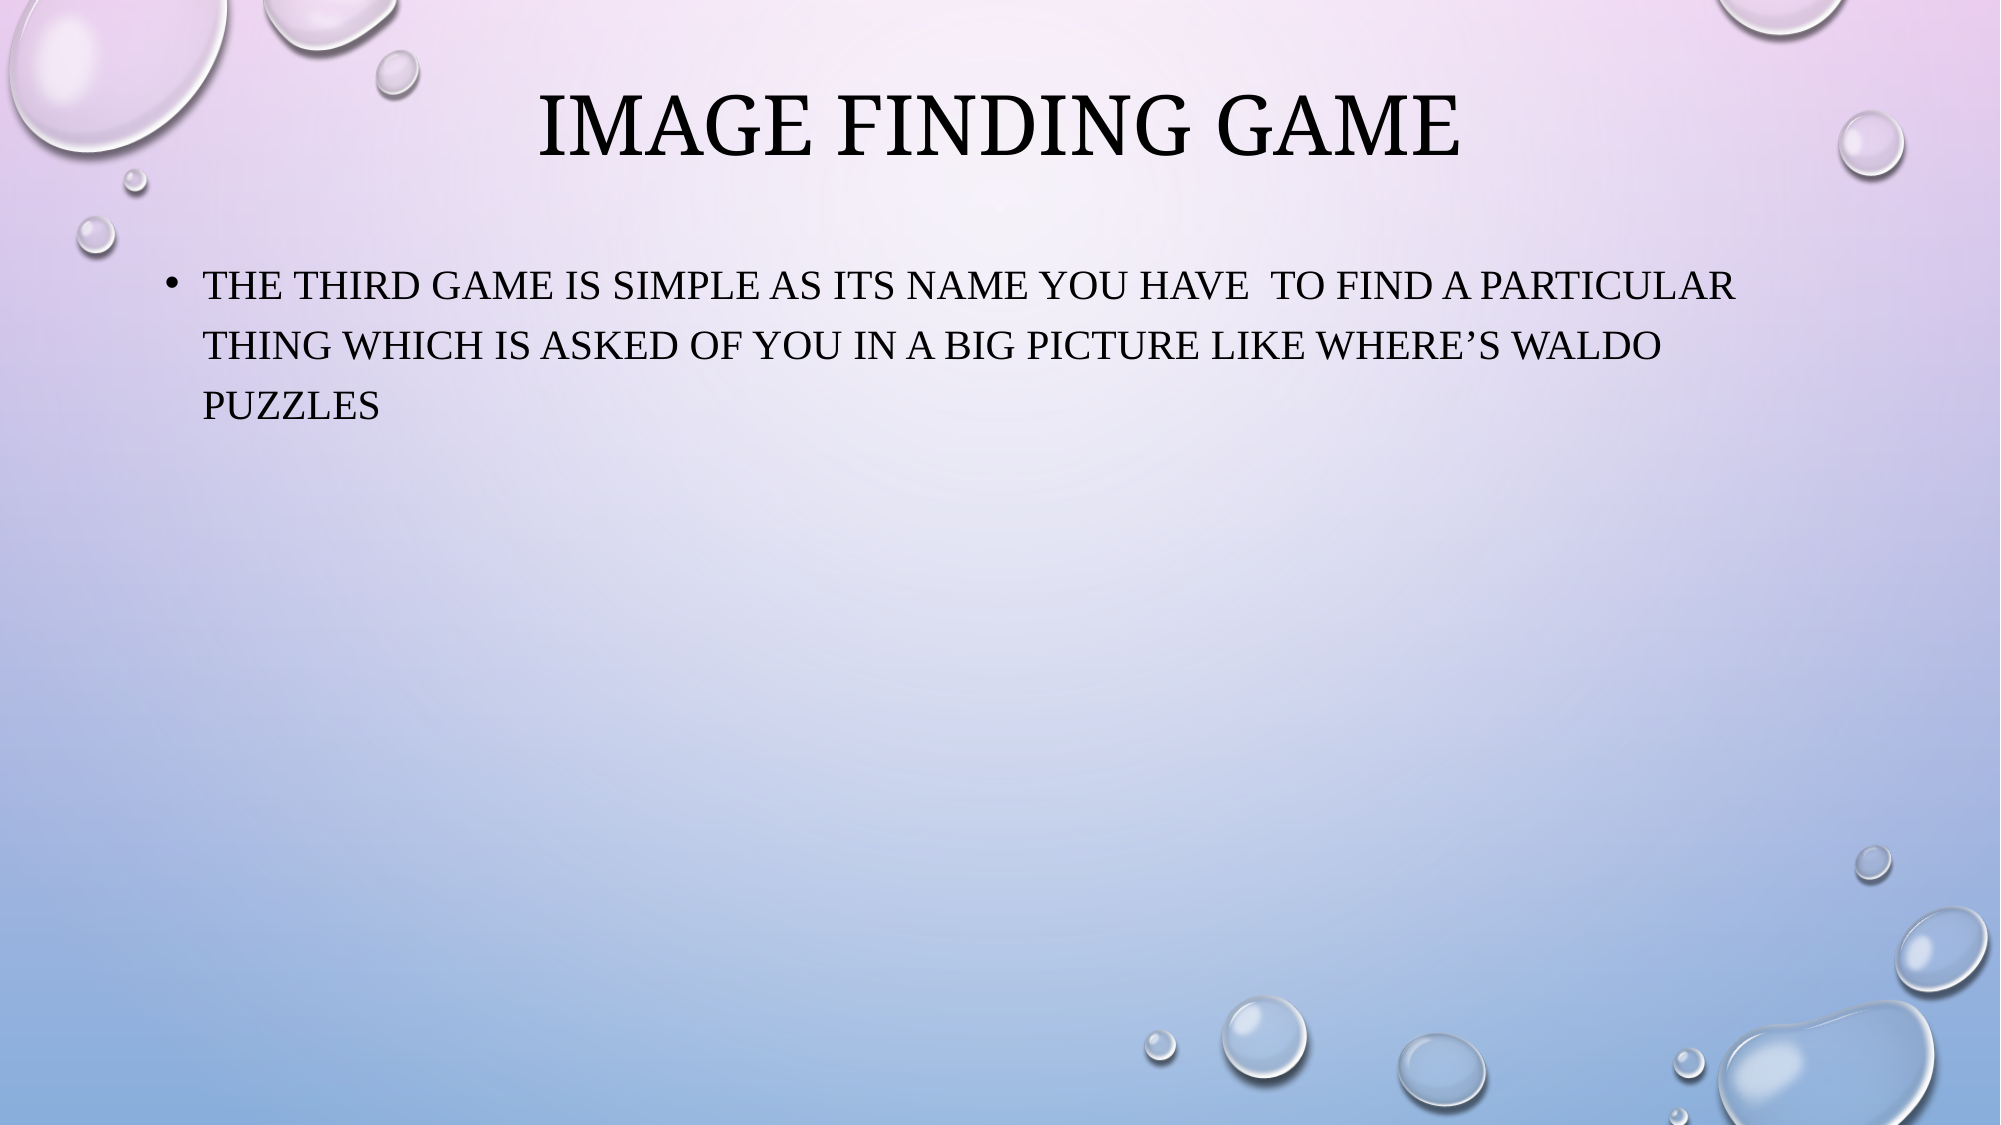

# Image finding game
The third game is simple as its name you have  to find a particular thing which is asked of you in a big picture like where’s waldo puzzles